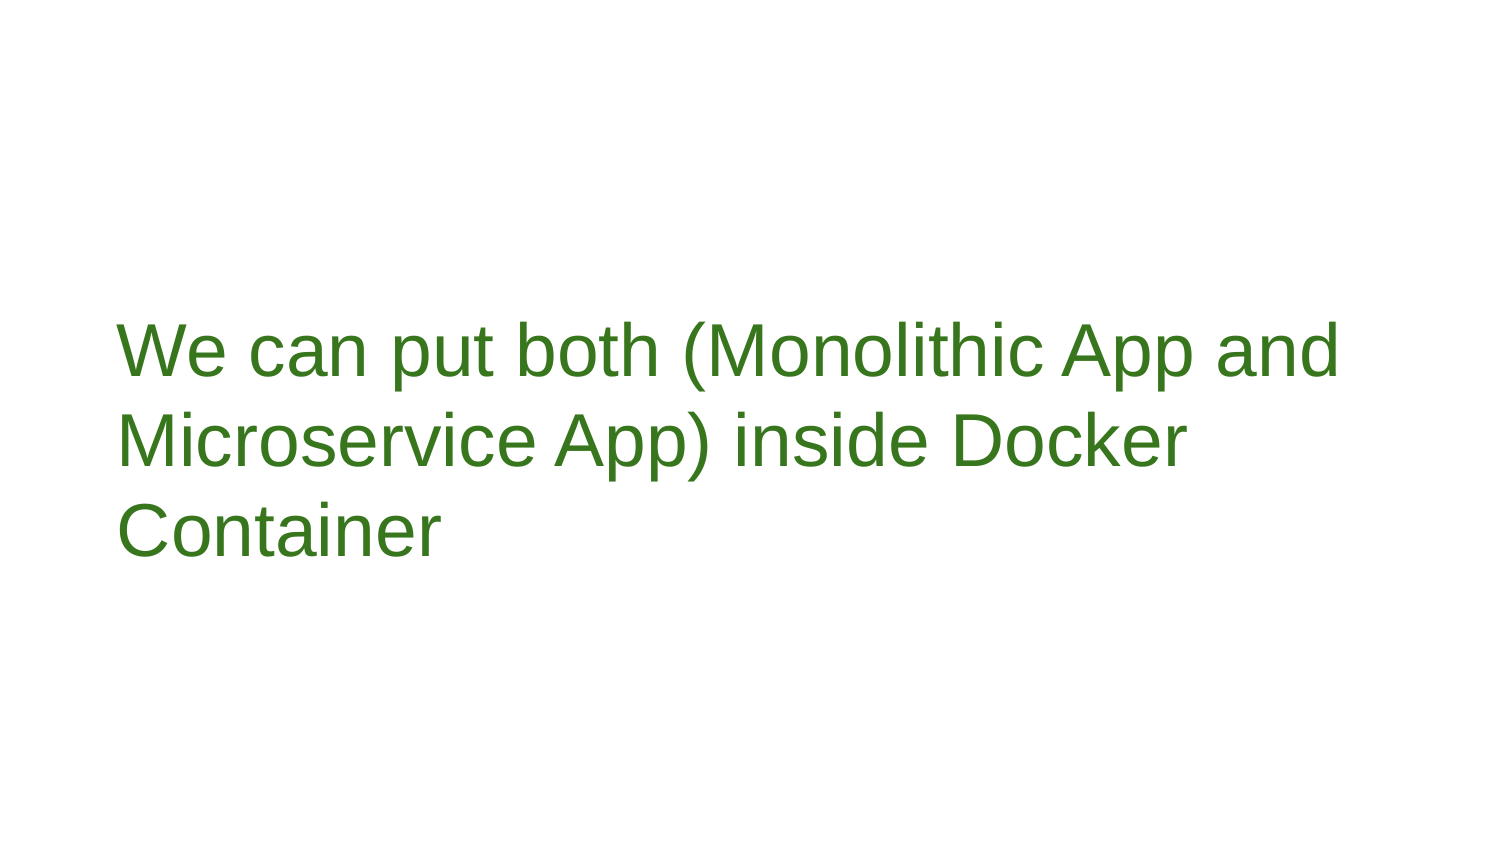

We can put both (Monolithic App and Microservice App) inside Docker Container